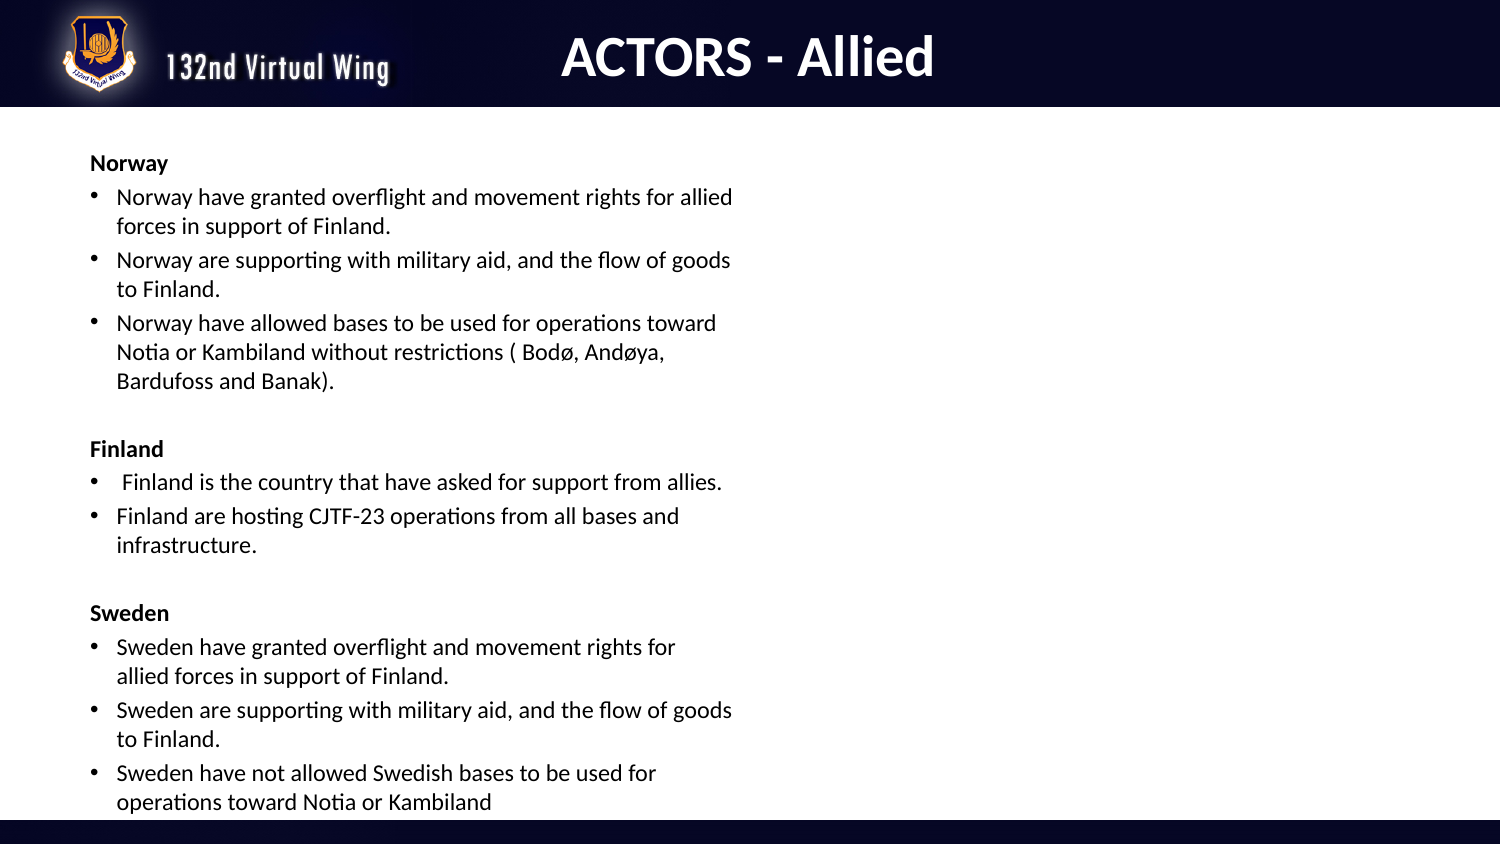

# ACTORS - Allied
Norway
Norway have granted overflight and movement rights for allied forces in support of Finland.
Norway are supporting with military aid, and the flow of goods to Finland.
Norway have allowed bases to be used for operations toward Notia or Kambiland without restrictions ( Bodø, Andøya, Bardufoss and Banak).

Finland
 Finland is the country that have asked for support from allies.
Finland are hosting CJTF-23 operations from all bases and infrastructure.

Sweden
Sweden have granted overflight and movement rights for allied forces in support of Finland.
Sweden are supporting with military aid, and the flow of goods to Finland.
Sweden have not allowed Swedish bases to be used for operations toward Notia or Kambiland